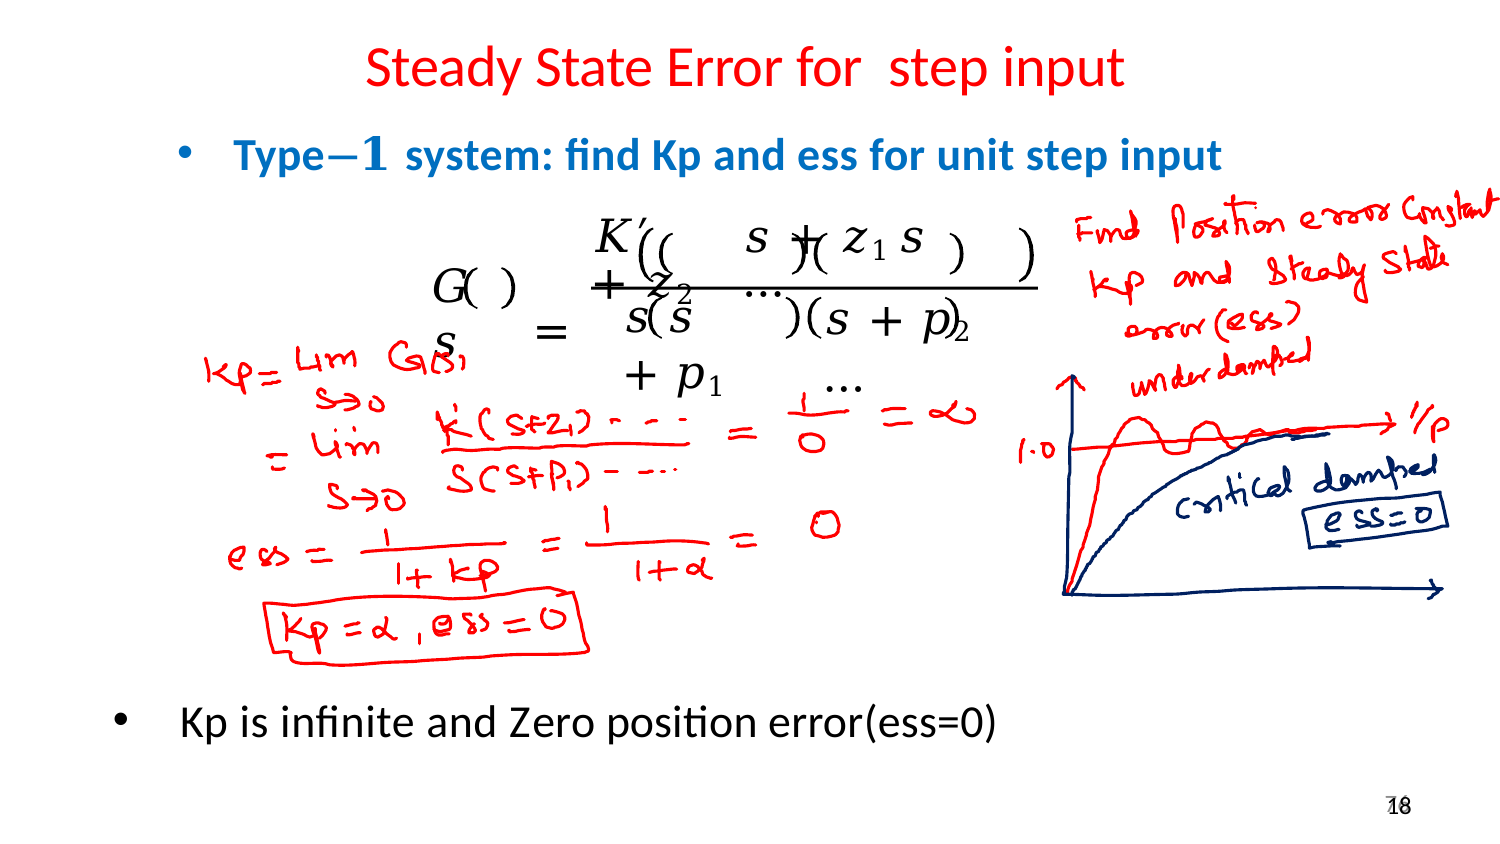

# Steady State Error for  step input
Type−𝟏 system: find Kp and ess for unit step input
𝐾′	𝑠 + 𝑧1	𝑠 + 𝑧2	…
=

𝐺 𝑠
𝑠 + 𝑝2	…

𝑠 𝑠 + 𝑝1

 Kp is infinite and Zero position error(ess=0)
76
18